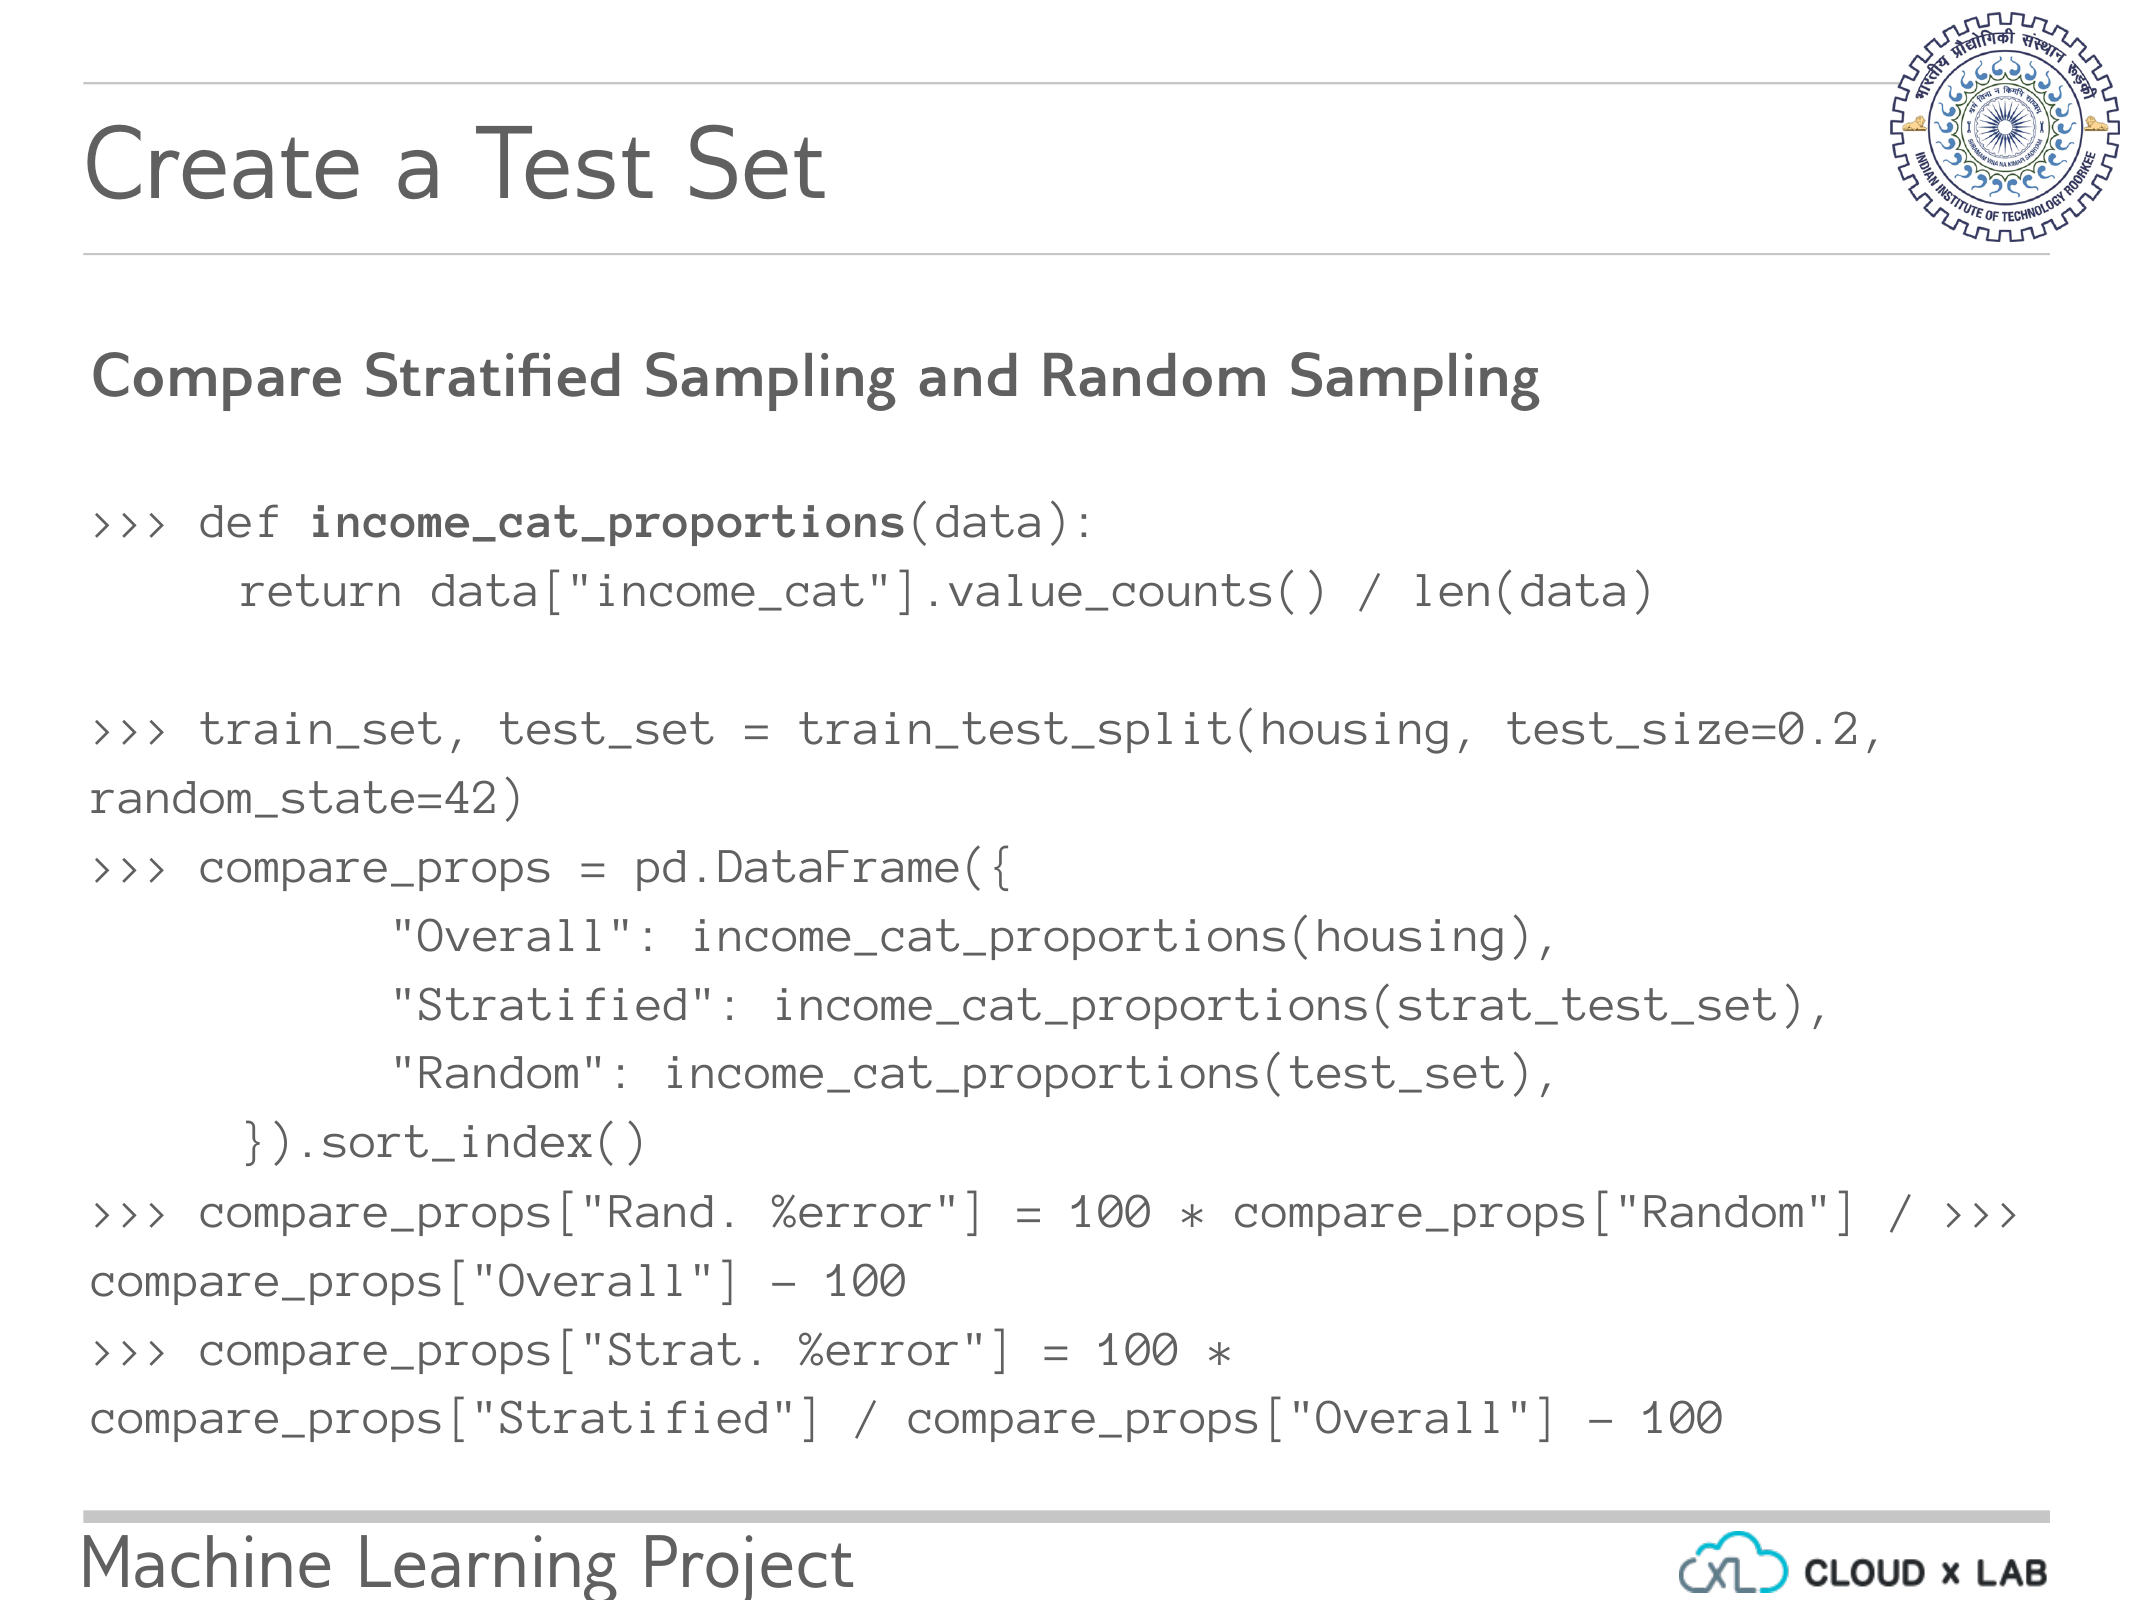

Create a Test Set
Compare Stratified Sampling and Random Sampling

>>> def income_cat_proportions(data):
    	return data["income_cat"].value_counts() / len(data)

>>> train_set, test_set = train_test_split(housing, test_size=0.2, random_state=42)
>>> compare_props = pd.DataFrame({
    		"Overall": income_cat_proportions(housing),
    		"Stratified": income_cat_proportions(strat_test_set),
    		"Random": income_cat_proportions(test_set),
}).sort_index()
>>> compare_props["Rand. %error"] = 100 * compare_props["Random"] / >>> compare_props["Overall"] - 100
>>> compare_props["Strat. %error"] = 100 * compare_props["Stratified"] / compare_props["Overall"] - 100